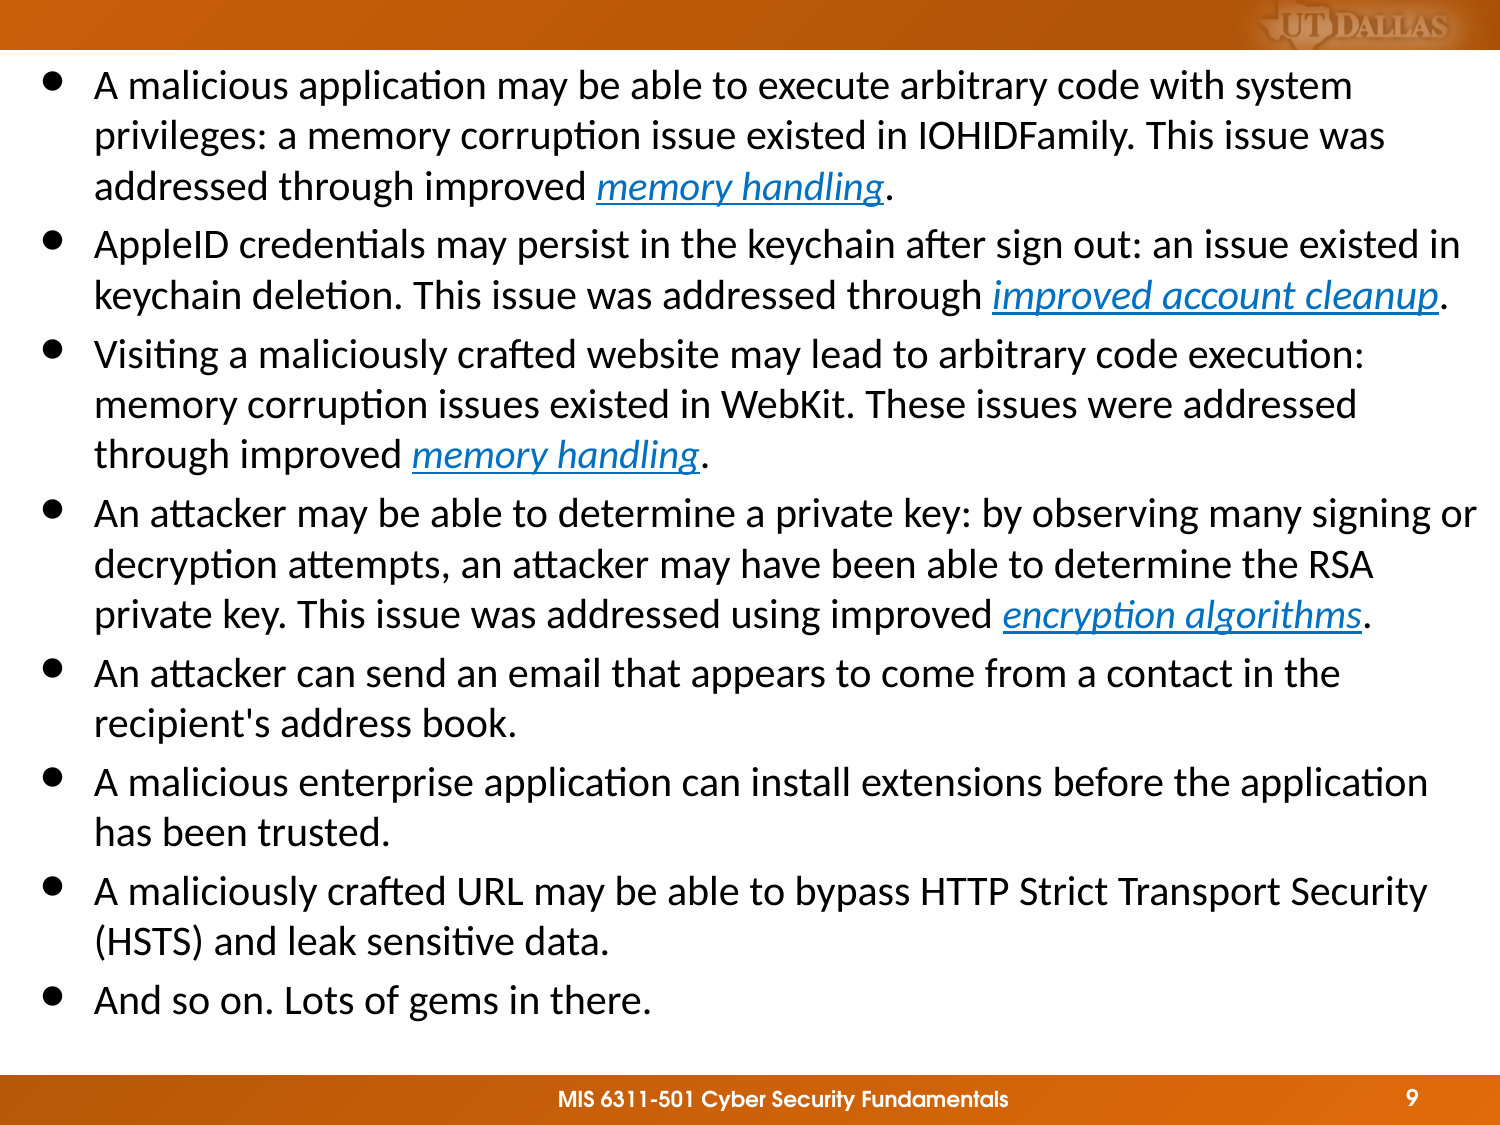

A malicious application may be able to execute arbitrary code with system privileges: a memory corruption issue existed in IOHIDFamily. This issue was addressed through improved memory handling.
AppleID credentials may persist in the keychain after sign out: an issue existed in keychain deletion. This issue was addressed through improved account cleanup.
Visiting a maliciously crafted website may lead to arbitrary code execution: memory corruption issues existed in WebKit. These issues were addressed through improved memory handling.
An attacker may be able to determine a private key: by observing many signing or decryption attempts, an attacker may have been able to determine the RSA private key. This issue was addressed using improved encryption algorithms.
An attacker can send an email that appears to come from a contact in the recipient's address book.
A malicious enterprise application can install extensions before the application has been trusted.
A maliciously crafted URL may be able to bypass HTTP Strict Transport Security (HSTS) and leak sensitive data.
And so on. Lots of gems in there.

9